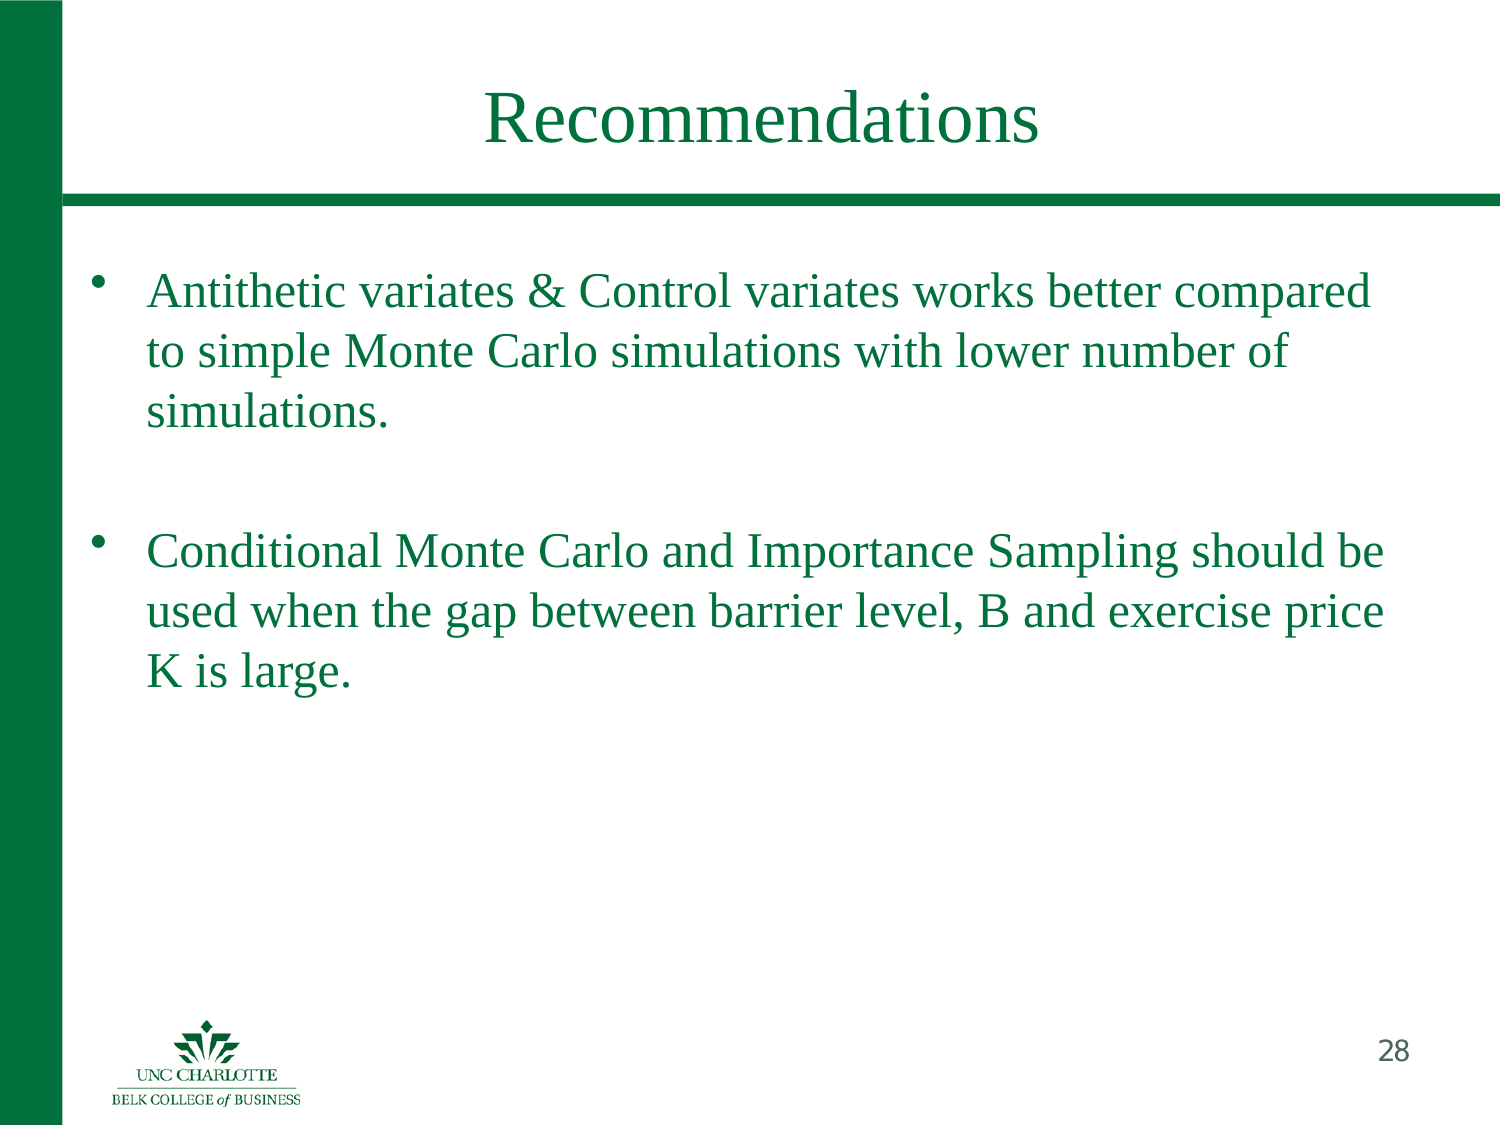

# Recommendations
Antithetic variates & Control variates works better compared to simple Monte Carlo simulations with lower number of simulations.

Conditional Monte Carlo and Importance Sampling should be used when the gap between barrier level, B and exercise price K is large.
28